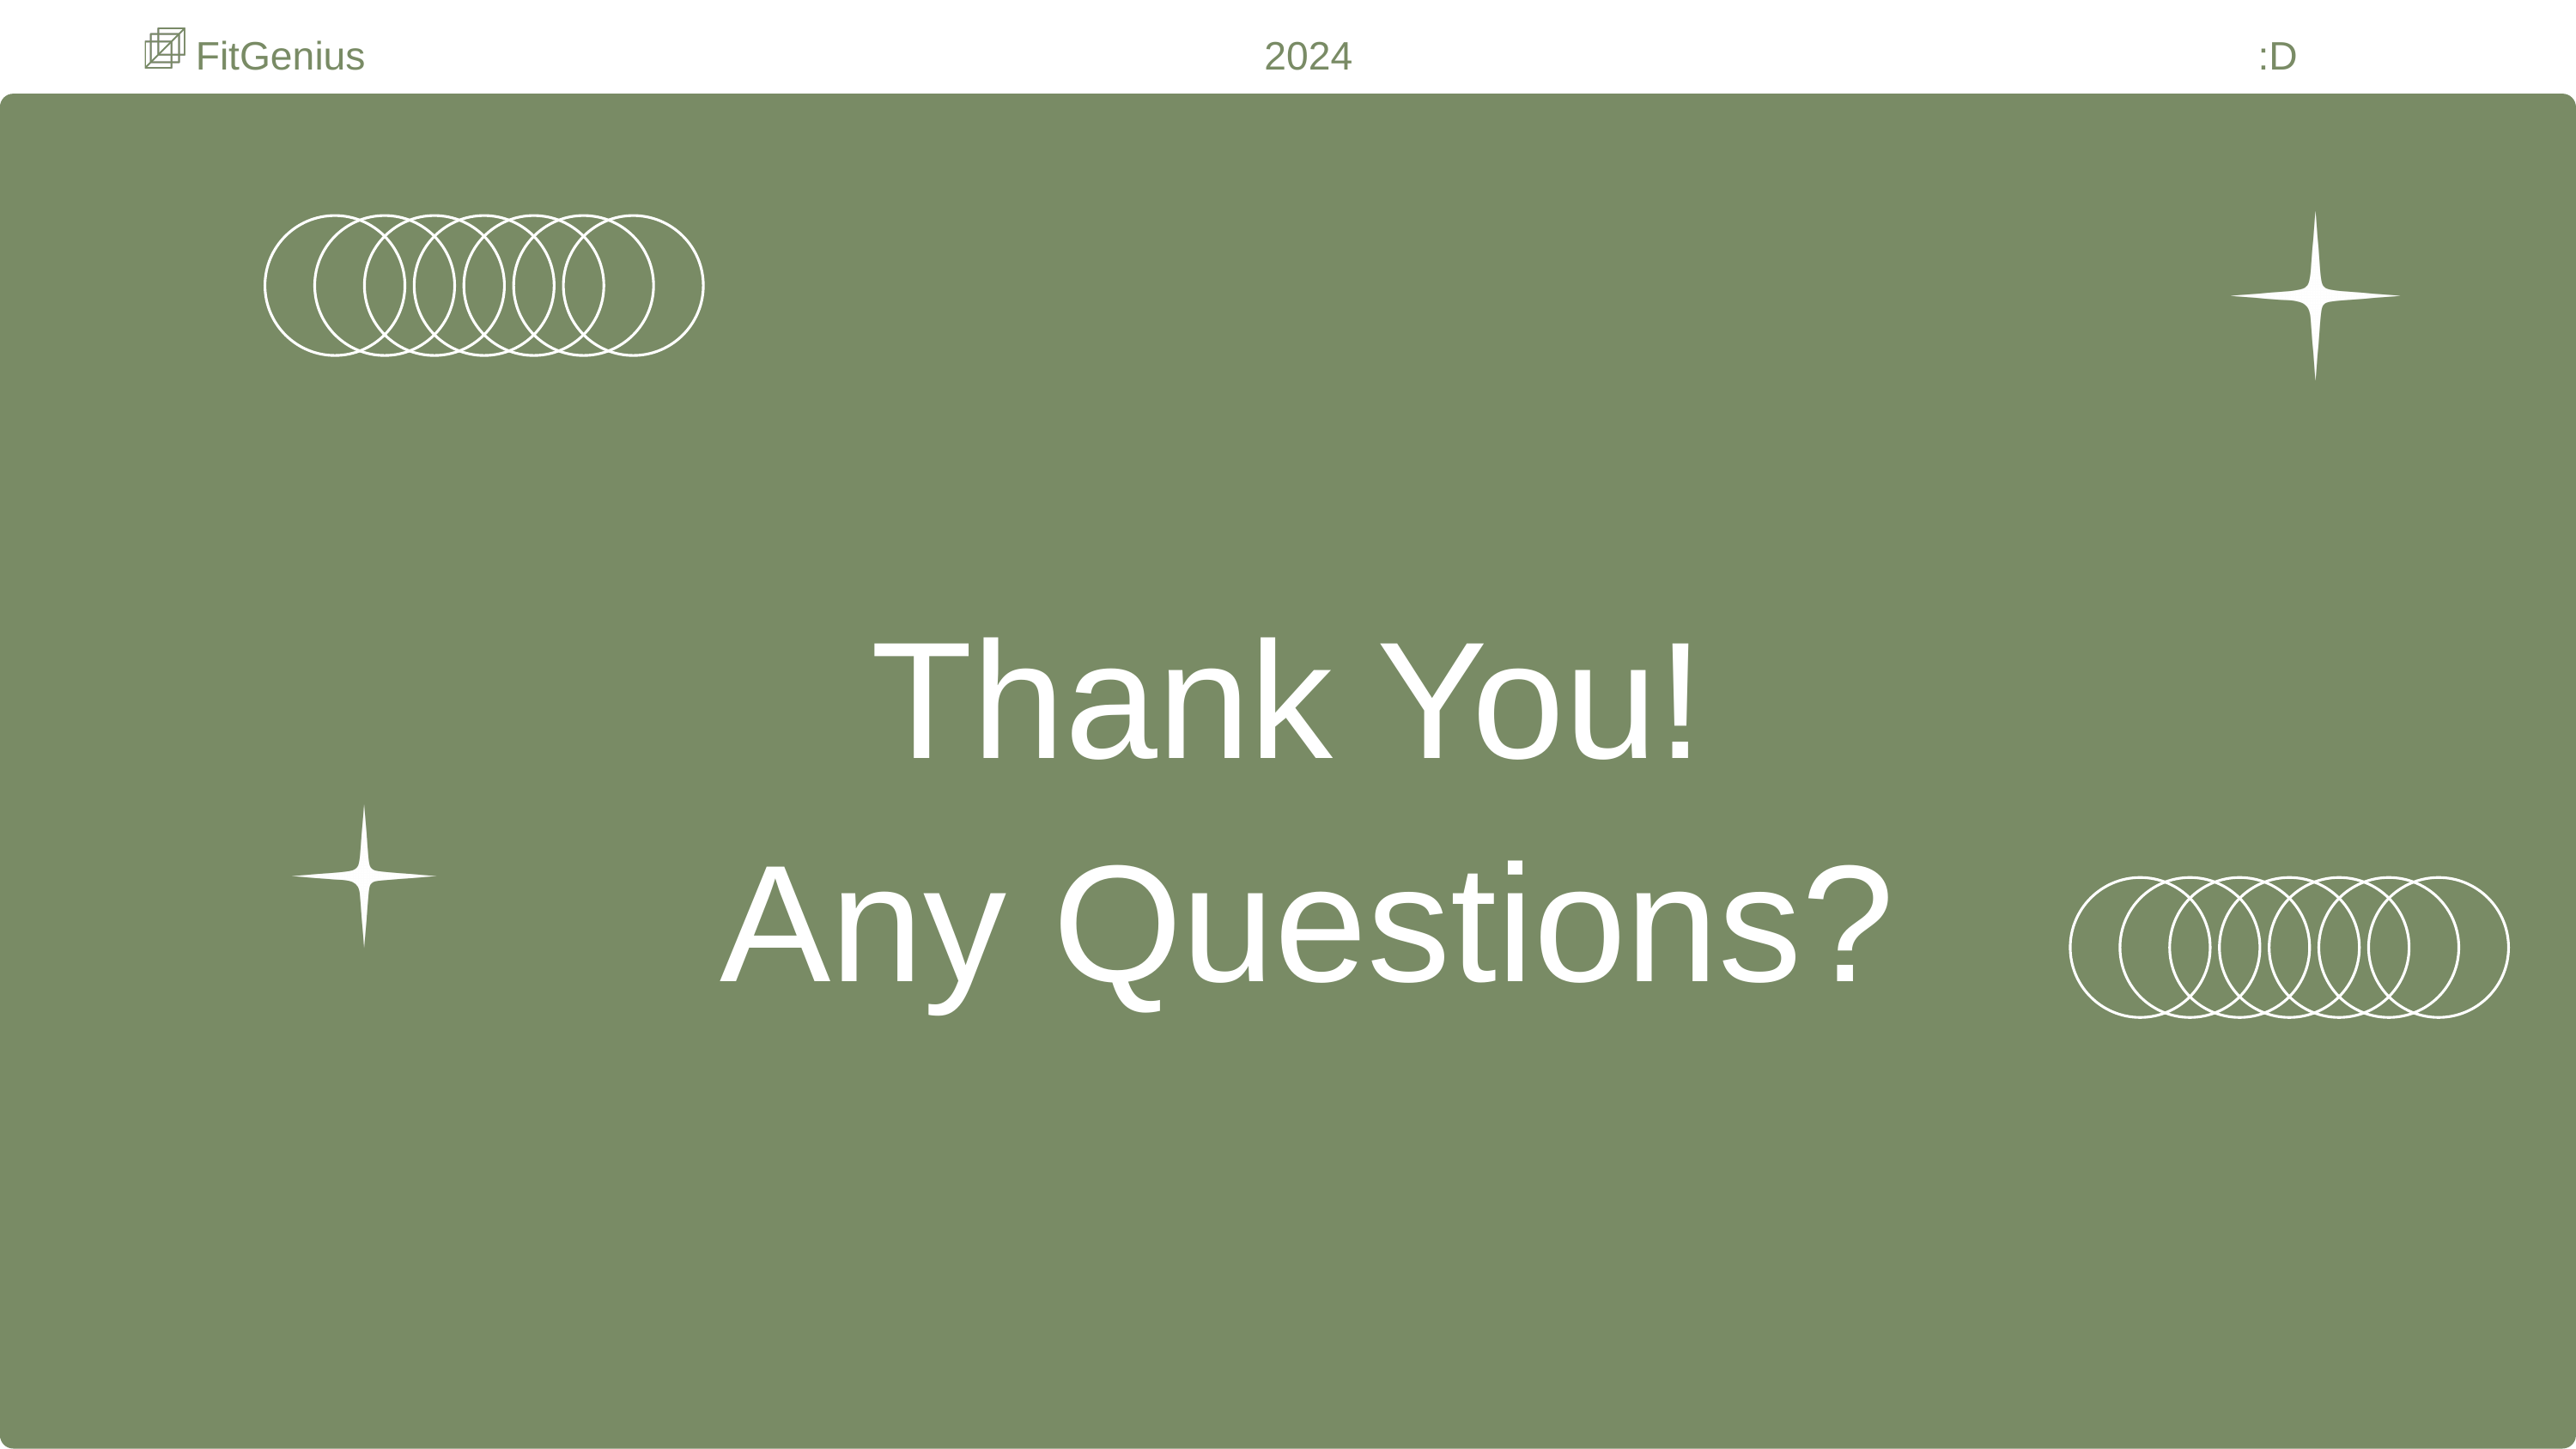

FitGenius
2024
:D

Thank You!

Any Questions?